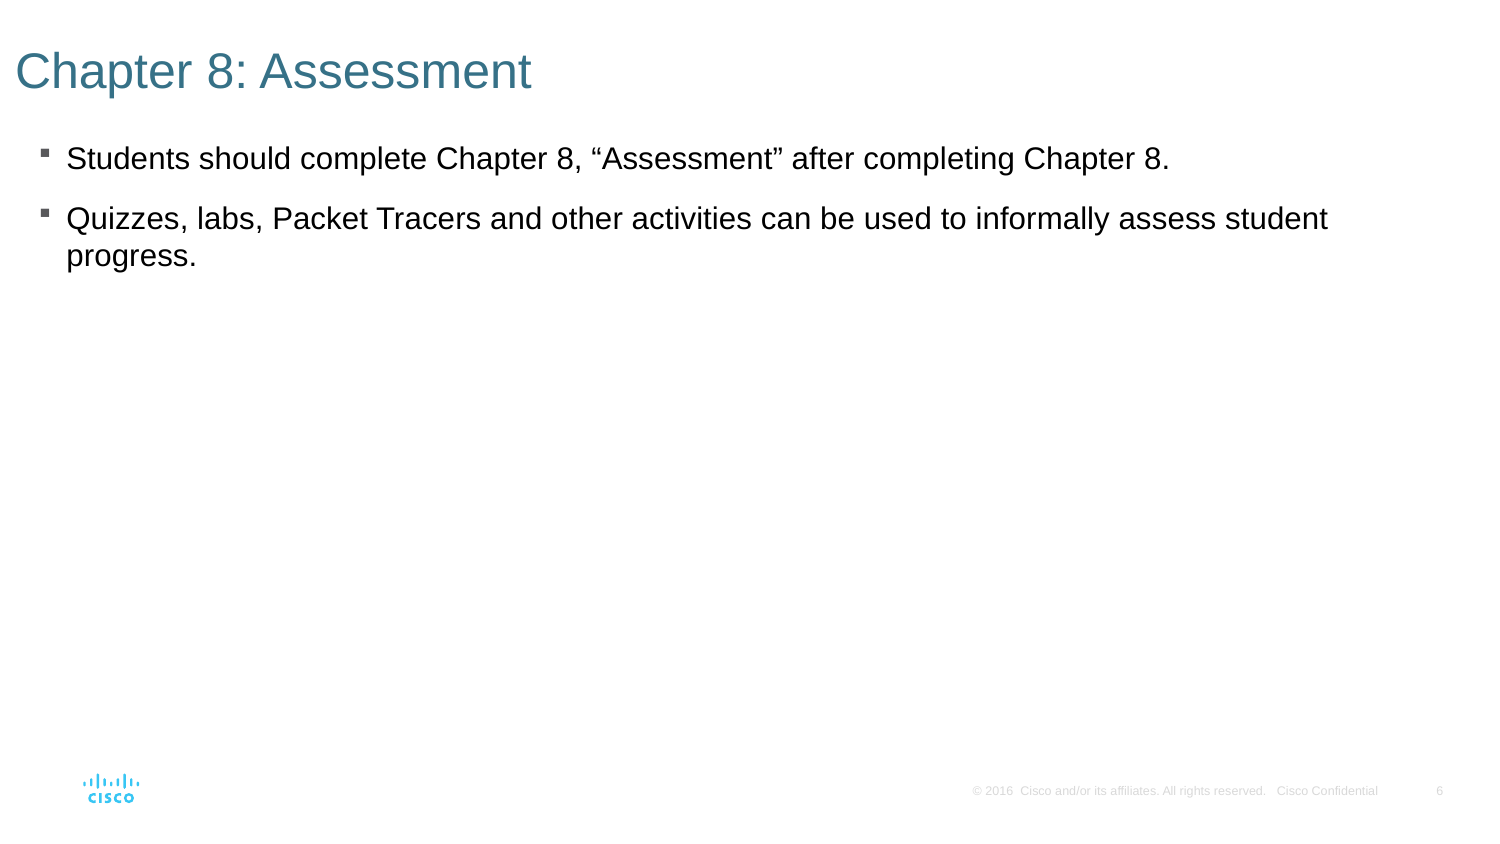

# Chapter 8: Assessment
Students should complete Chapter 8, “Assessment” after completing Chapter 8.
Quizzes, labs, Packet Tracers and other activities can be used to informally assess student progress.